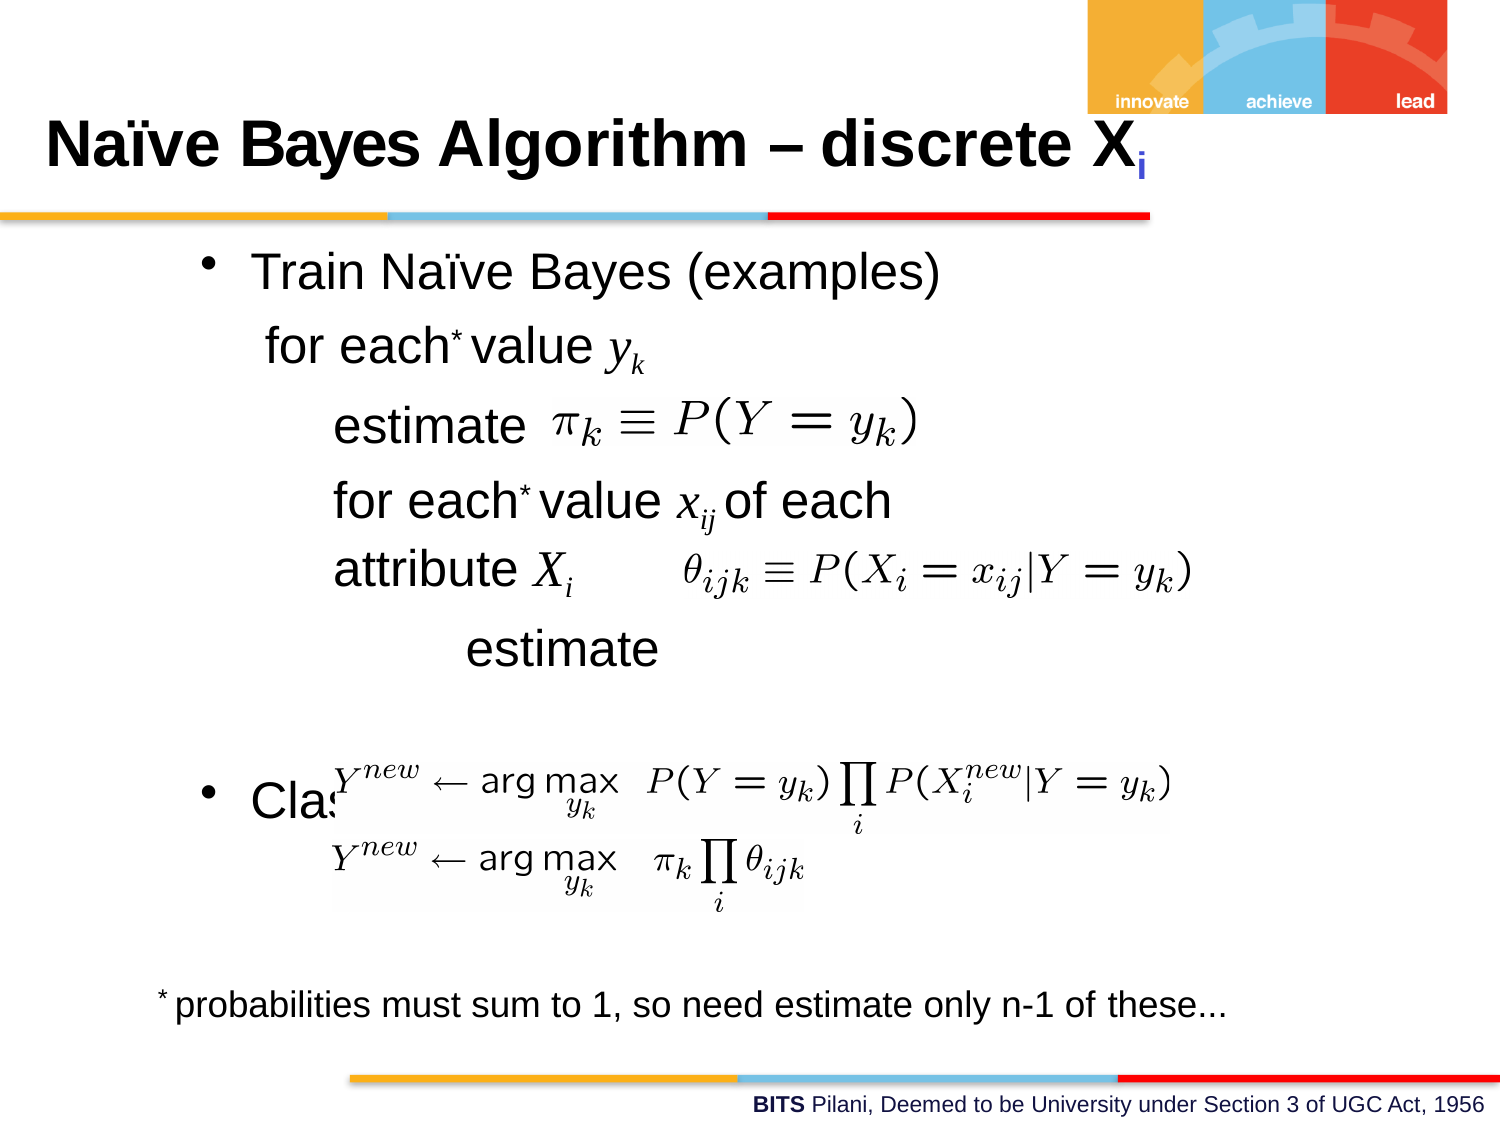

Naïve Bayes Algorithm – discrete Xi
Train Naïve Bayes (examples)  for each* value yk
estimate
for each* value xij of each attribute Xi
estimate

Classify (Xnew)

* probabilities must sum to 1, so need estimate only n-1 of these...